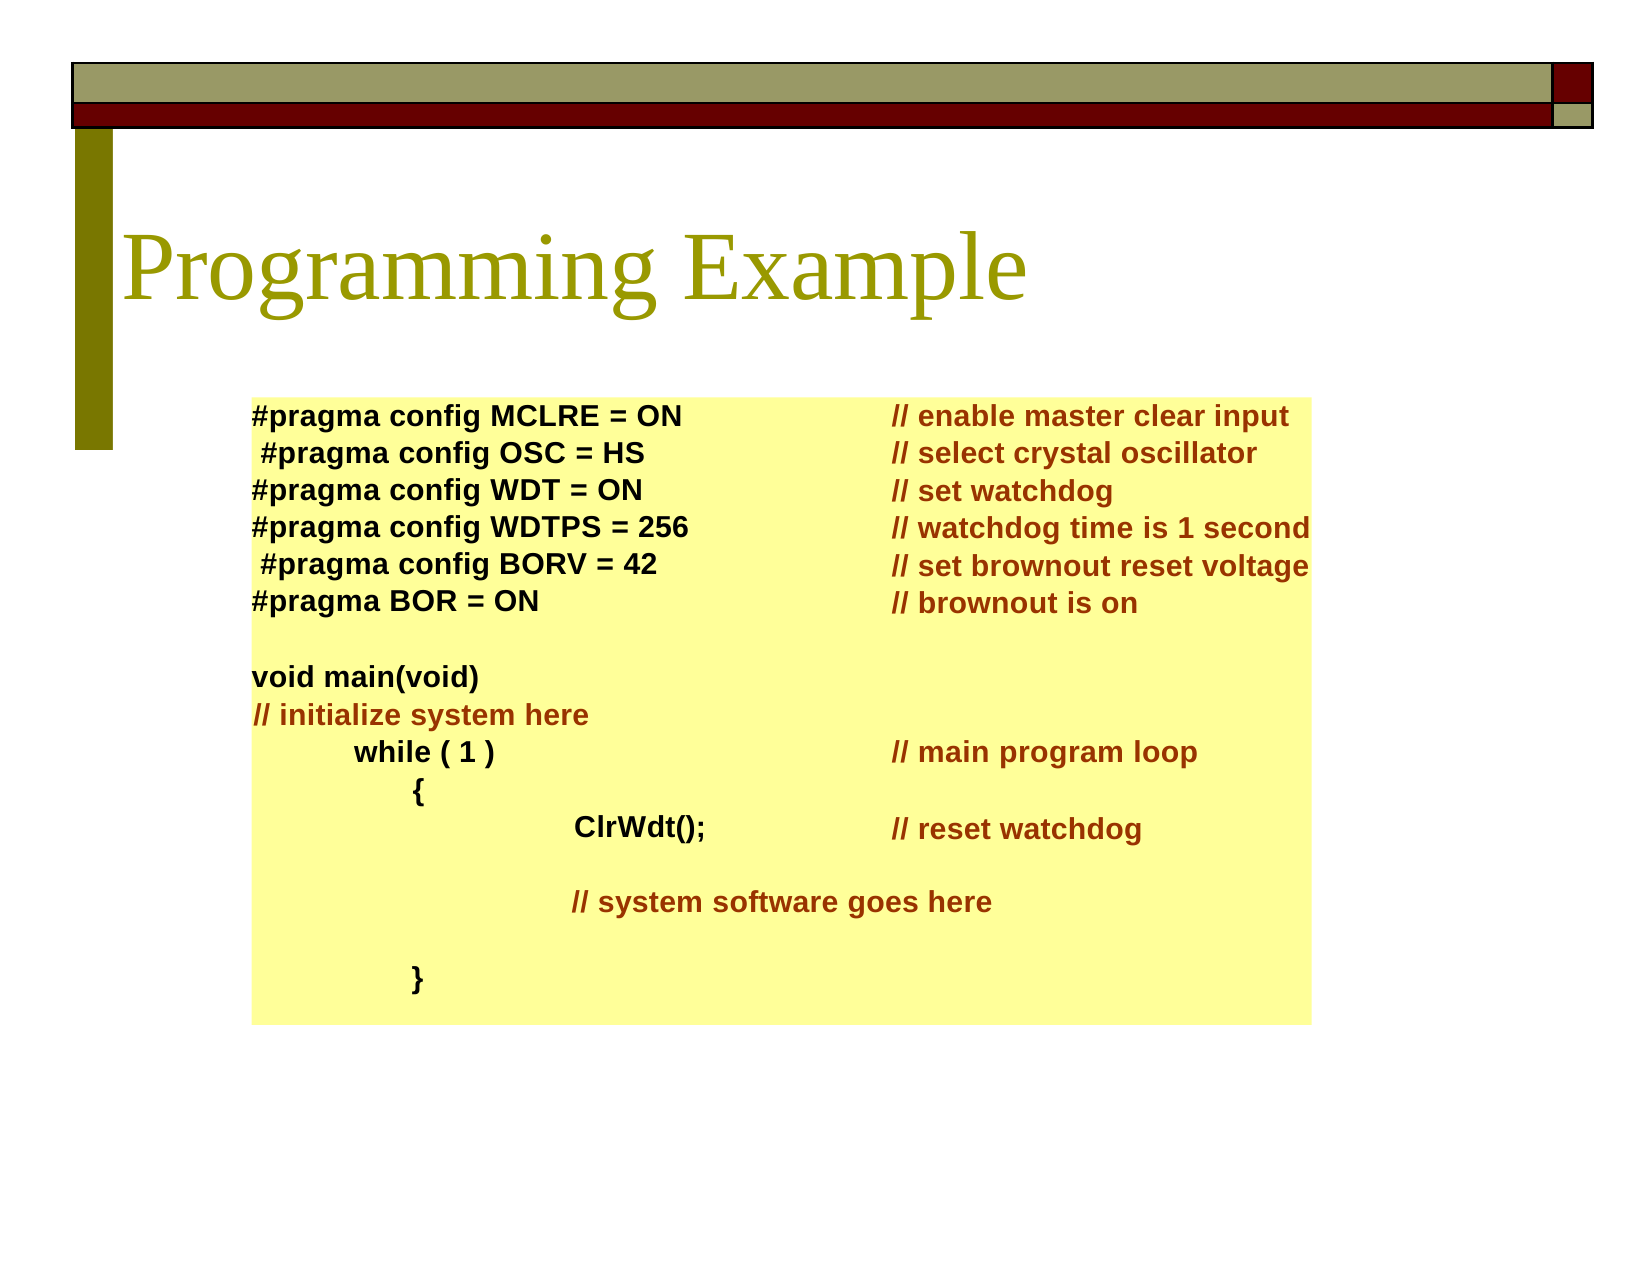

|  |  |
| --- | --- |
|  |  |
# Programming Example
#pragma config MCLRE = ON  #pragma config OSC = HS  #pragma config WDT = ON  #pragma config WDTPS = 256  #pragma config BORV = 42  #pragma BOR = ON
// enable master clear input
// select crystal oscillator
// set watchdog
// watchdog time is 1 second
// set brownout reset voltage
// brownout is on

void main(void)
// initialize system here
while ( 1 )
{
ClrWdt();
// main program loop

// reset watchdog
// system software goes here

}